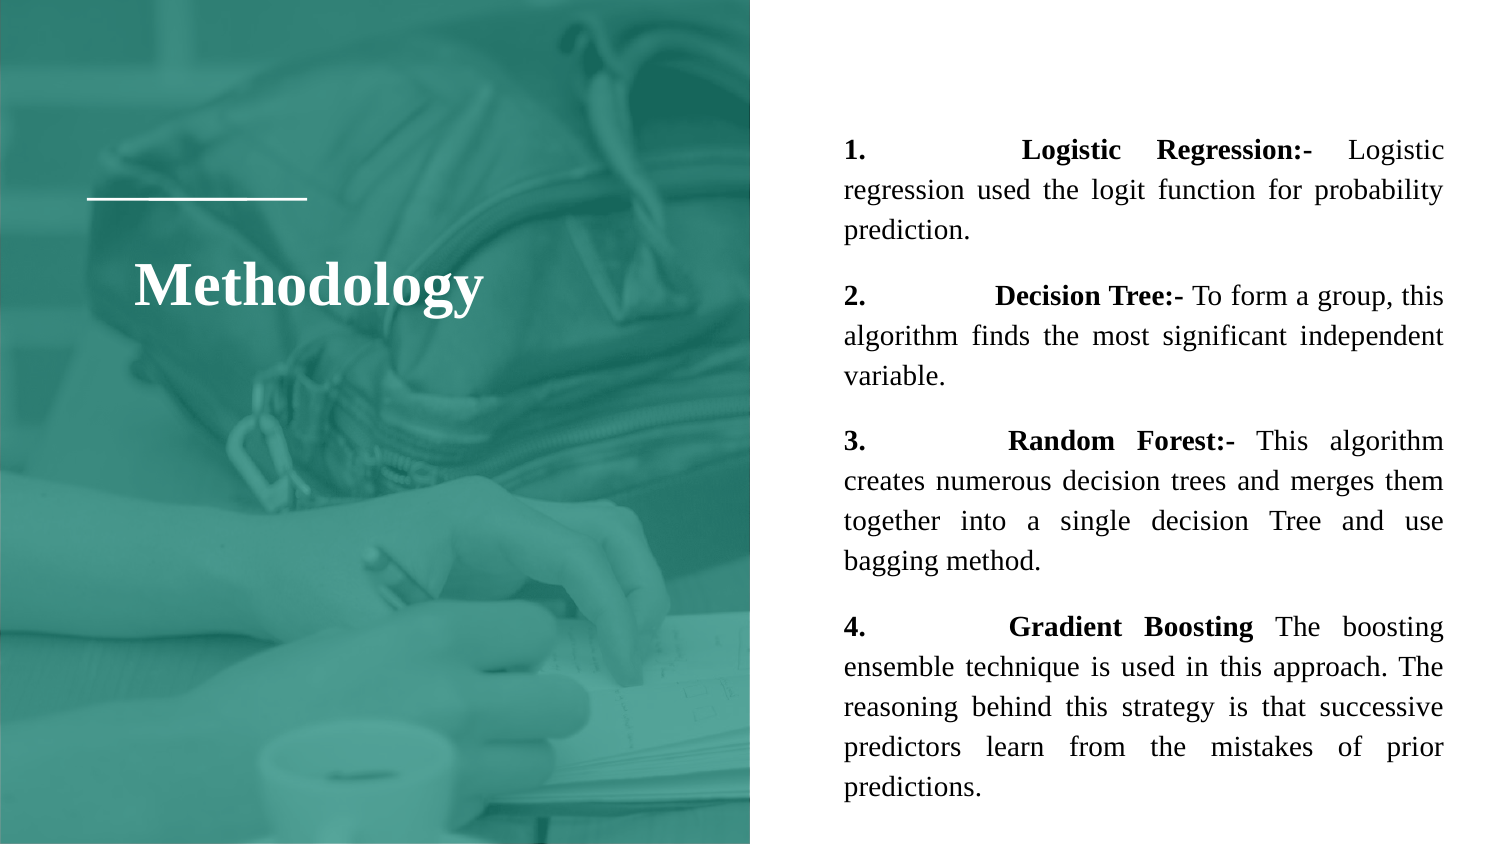

1. 	Logistic Regression:- Logistic regression used the logit function for probability prediction.
2. 	Decision Tree:- To form a group, this algorithm finds the most significant independent variable.
3. 	Random Forest:- This algorithm creates numerous decision trees and merges them together into a single decision Tree and use bagging method.
4. 	Gradient Boosting The boosting ensemble technique is used in this approach. The reasoning behind this strategy is that successive predictors learn from the mistakes of prior predictions.

# Methodology